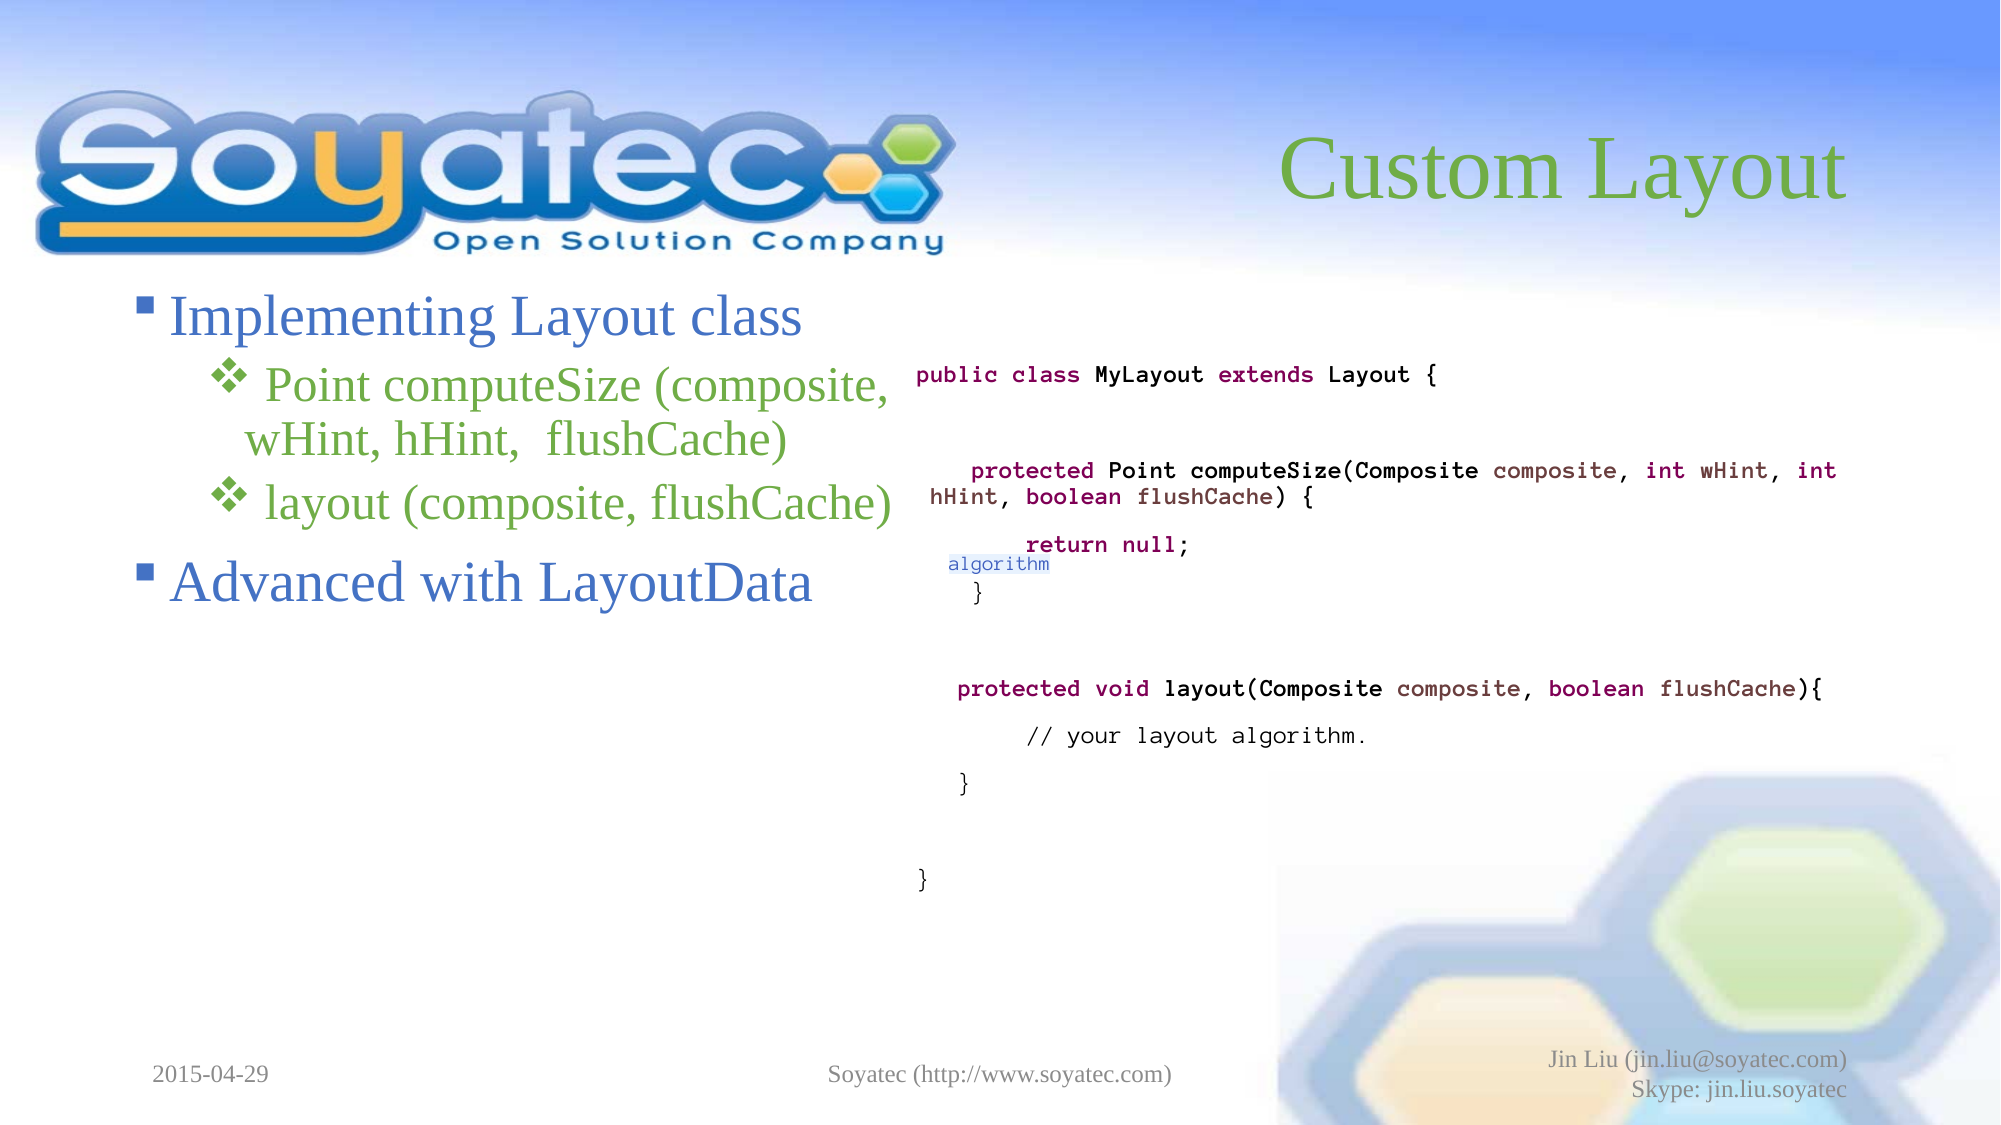

# Custom Layout
Implementing Layout class
 Point computeSize (composite, wHint, hHint,  flushCache)
 layout (composite, flushCache)
Advanced with LayoutData
public class MyLayout extends Layout {

    protected Point computeSize(Composite composite, int wHint, int  hHint, boolean flushCache) {
        return null;
    }

   protected void layout(Composite composite, boolean flushCache){
        // your layout algorithm.
   }

}

algorithm
2015-04-29
Soyatec (http://www.soyatec.com)
Jin Liu (jin.liu@soyatec.com)
Skype: jin.liu.soyatec